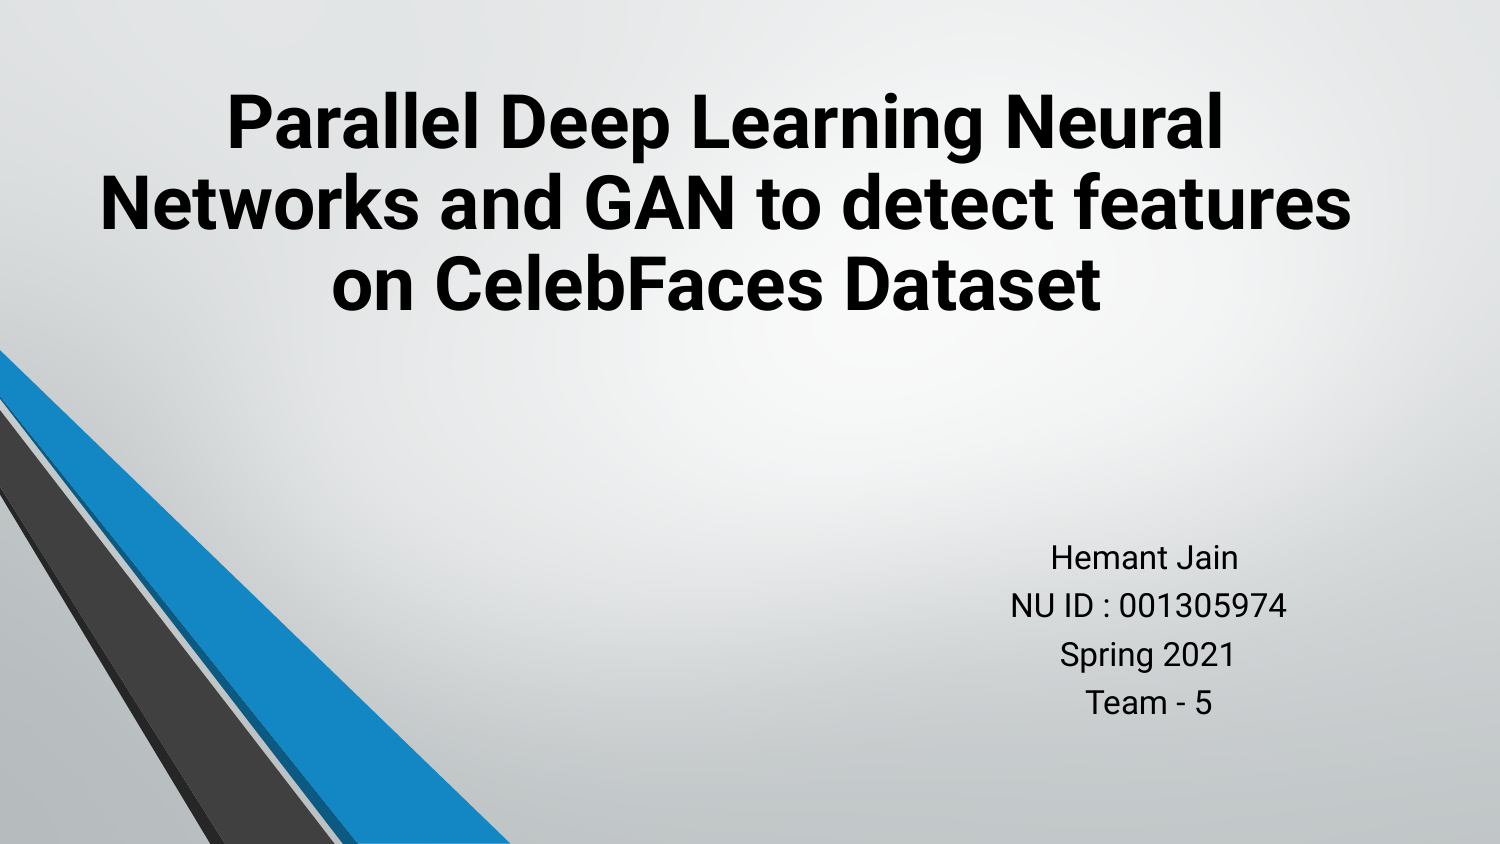

# Parallel Deep Learning Neural Networks and GAN to detect features on CelebFaces Dataset

Hemant Jain
NU ID : 001305974
Spring 2021
Team - 5